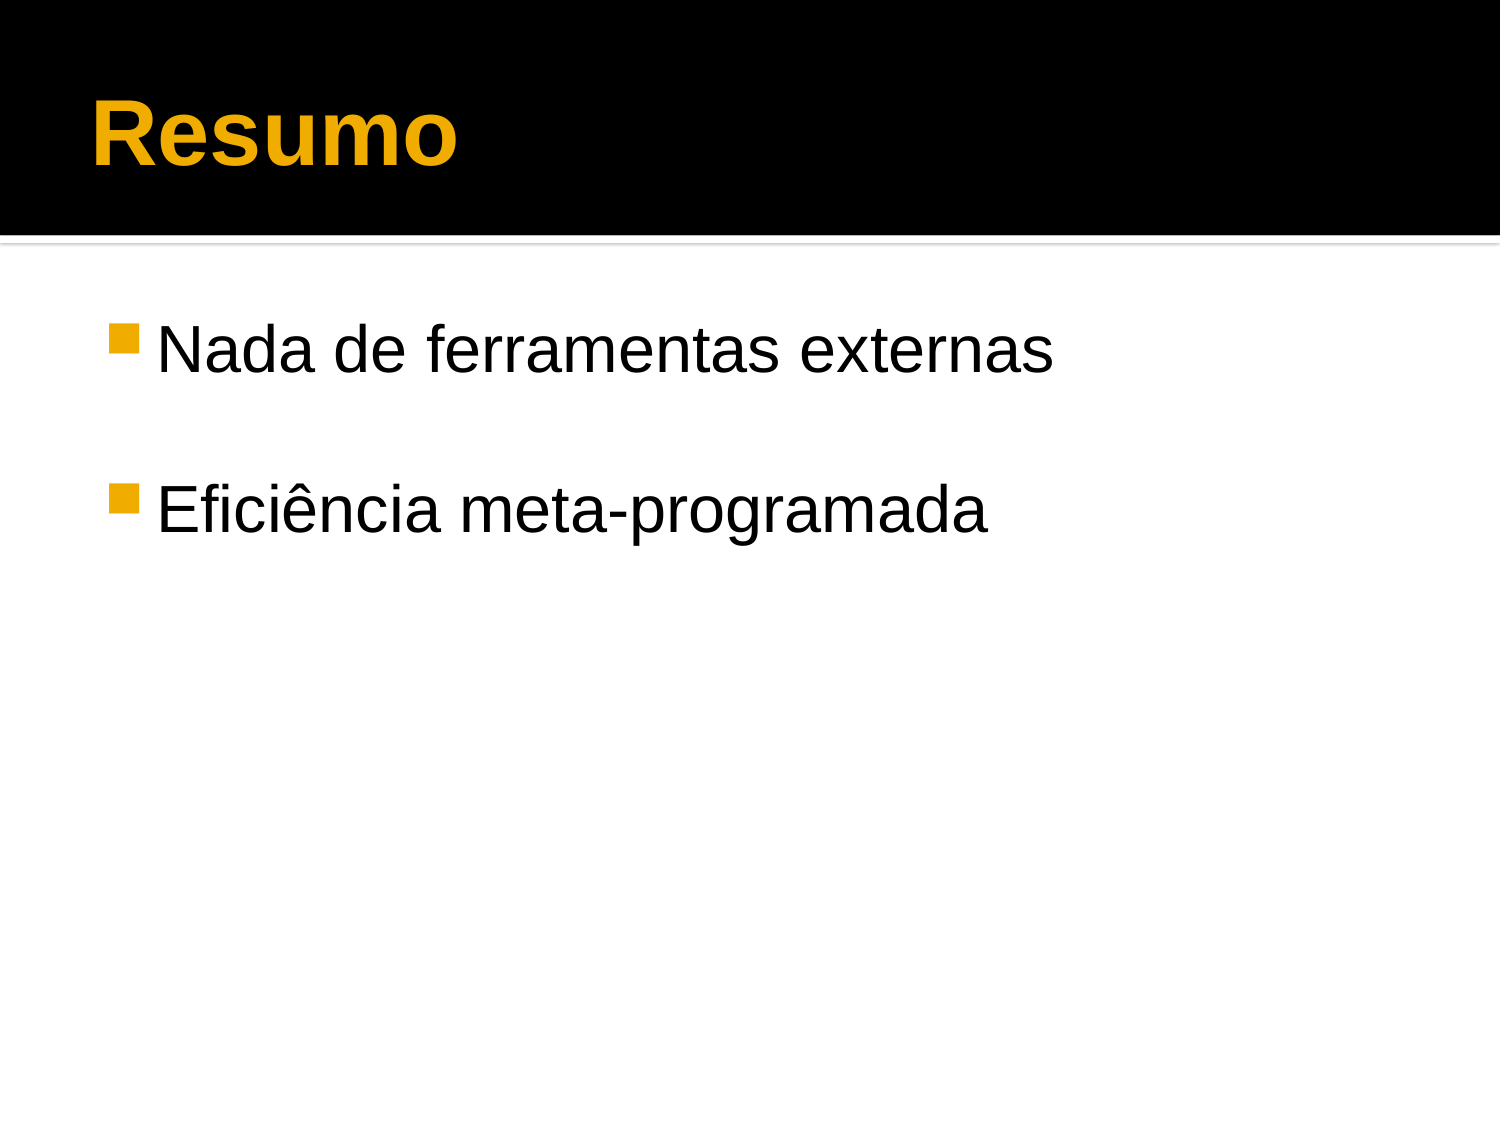

# Resumo
Nada de ferramentas externas

Eficiência meta-programada